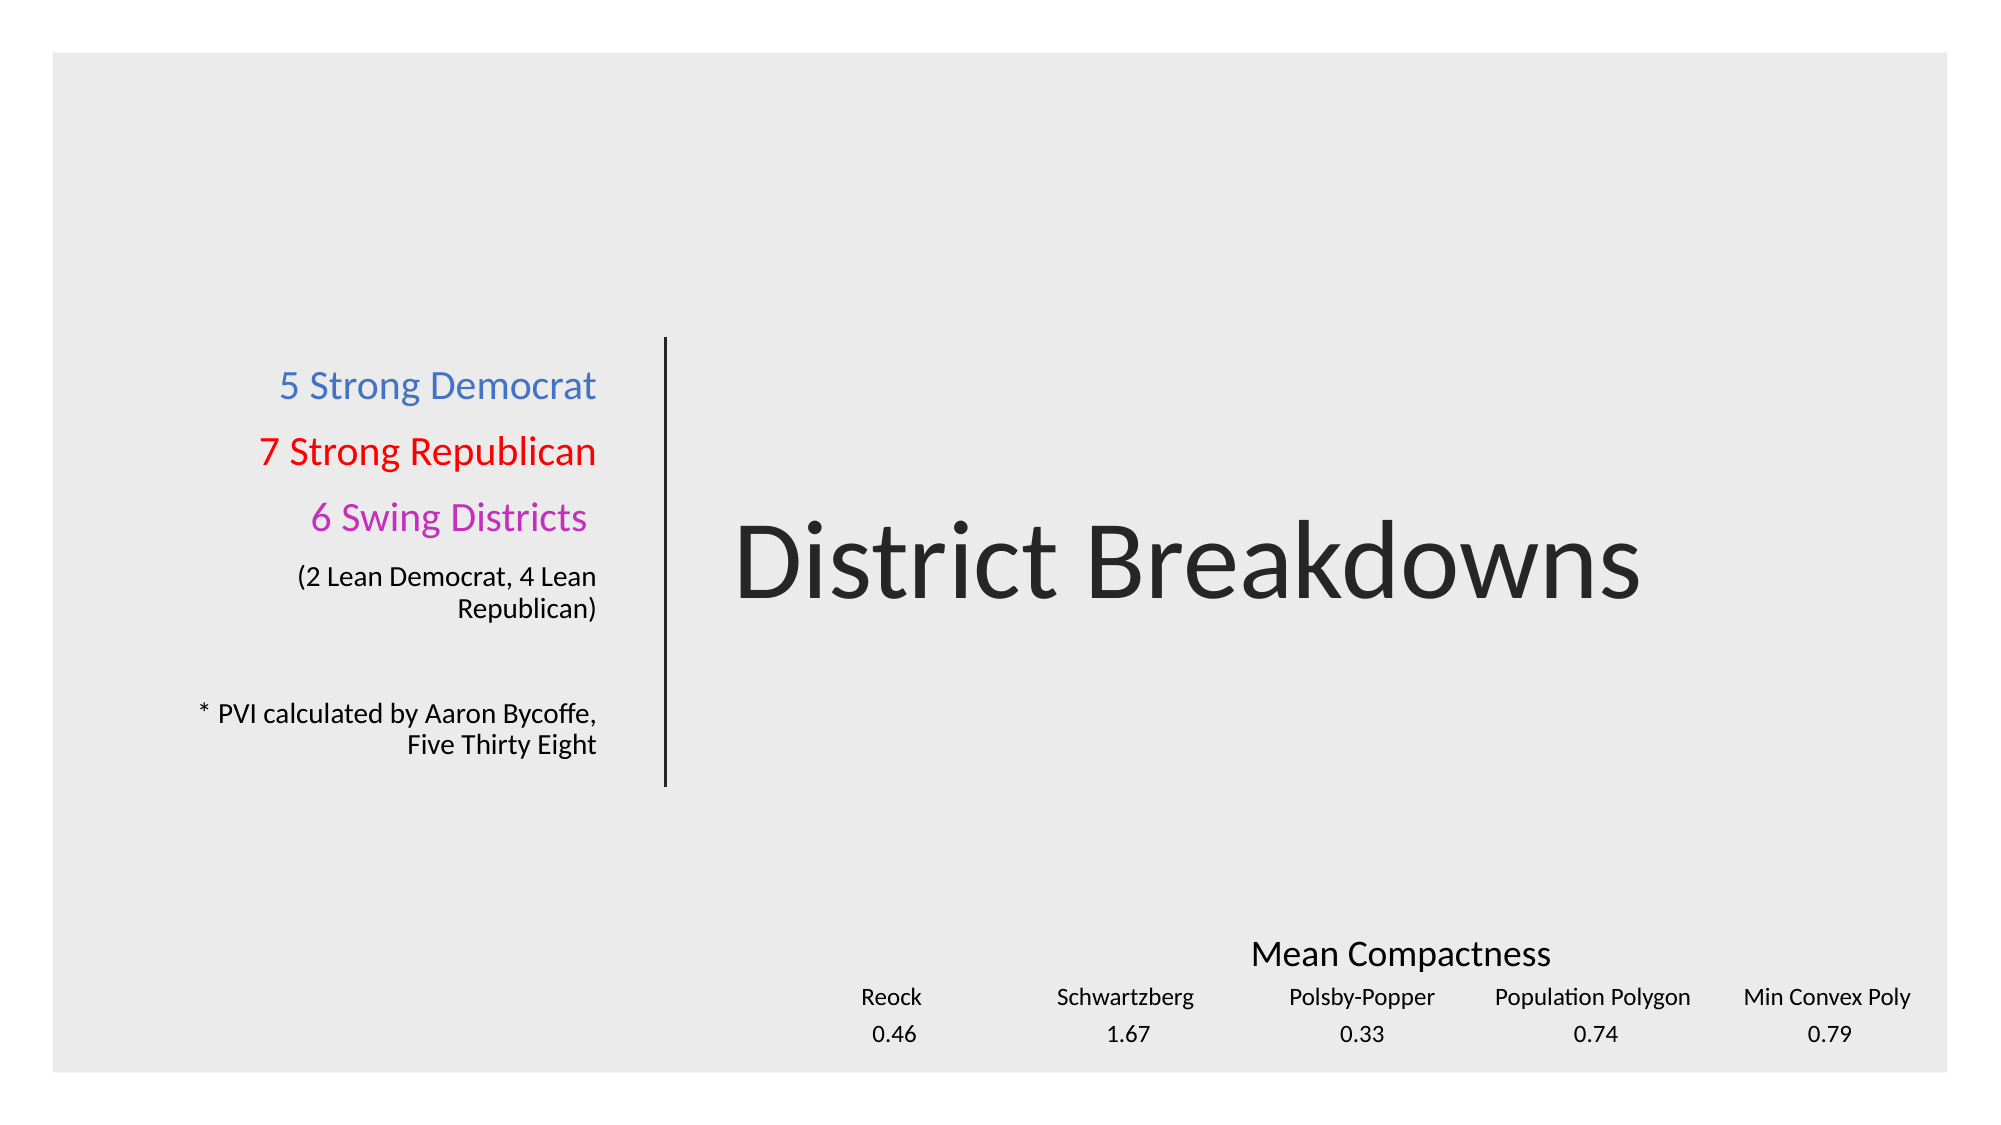

5 Strong Democrat
7 Strong Republican
6 Swing Districts
(2 Lean Democrat, 4 Lean Republican)

* PVI calculated by Aaron Bycoffe, Five Thirty Eight
# District Breakdowns
Mean Compactness
| Reock | Schwartzberg | Polsby-Popper | Population Polygon | Min Convex Poly |
| --- | --- | --- | --- | --- |
| 0.46 | 1.67 | 0.33 | 0.74 | 0.79 |